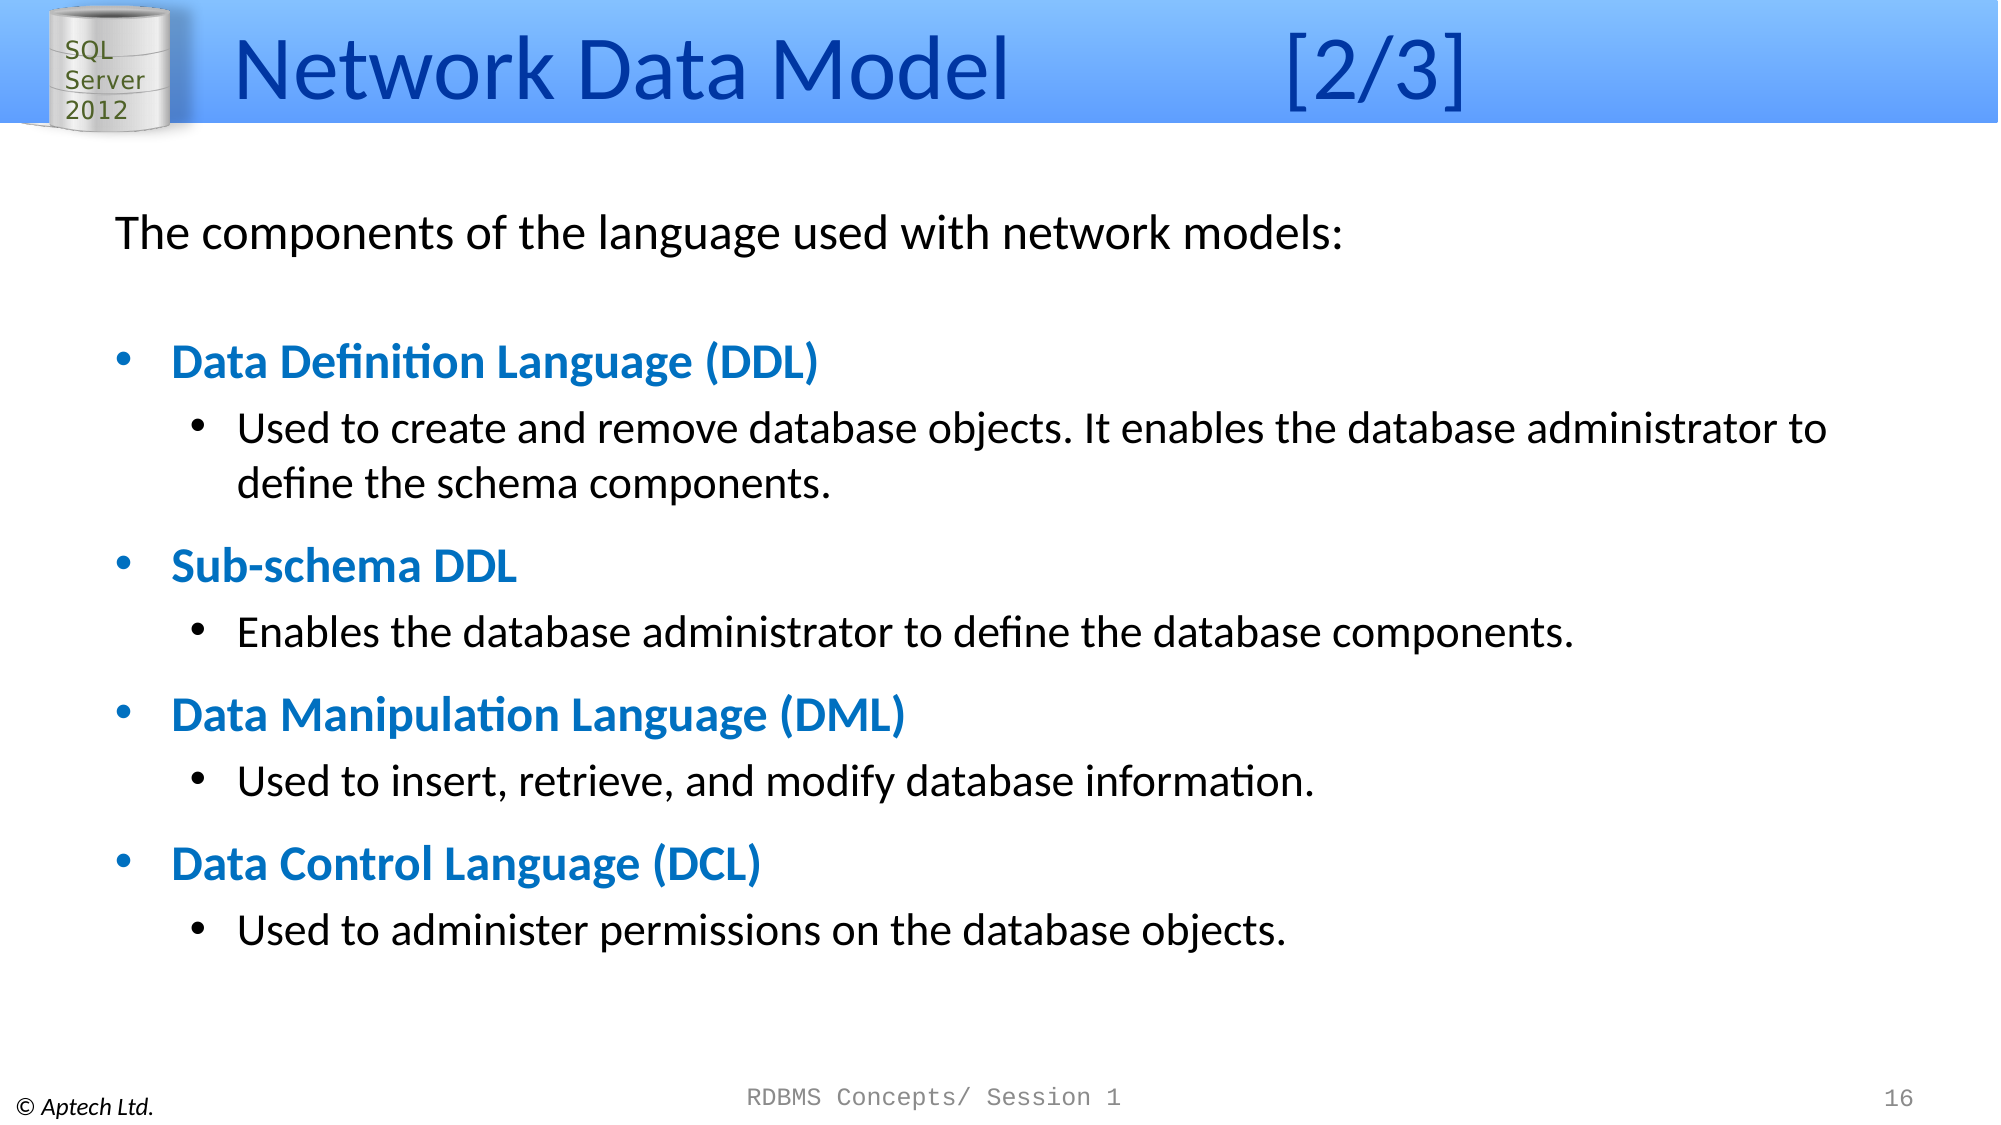

# Network Data Model 		[2/3]
The components of the language used with network models:

Data Definition Language (DDL)
Used to create and remove database objects. It enables the database administrator to define the schema components.
Sub-schema DDL
Enables the database administrator to define the database components.
Data Manipulation Language (DML)
Used to insert, retrieve, and modify database information.
Data Control Language (DCL)
Used to administer permissions on the database objects.

RDBMS Concepts/ Session 1
16